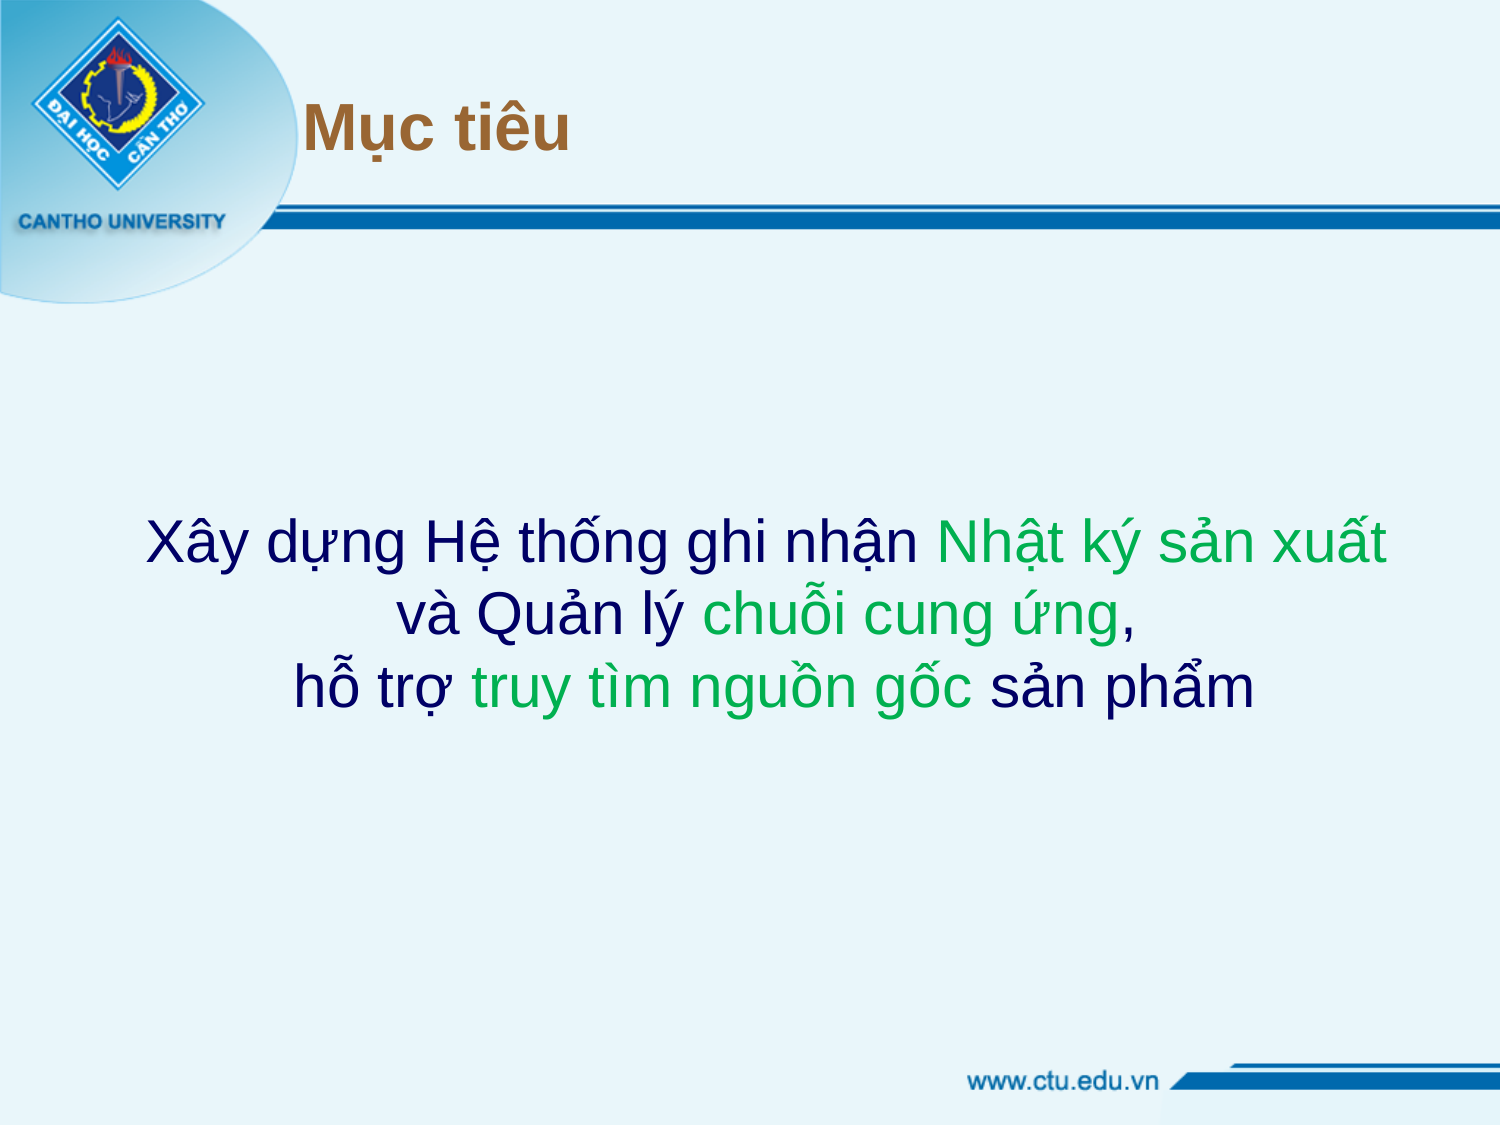

# Mục tiêu
Xây dựng Hệ thống ghi nhận Nhật ký sản xuất
và Quản lý chuỗi cung ứng,
hỗ trợ truy tìm nguồn gốc sản phẩm